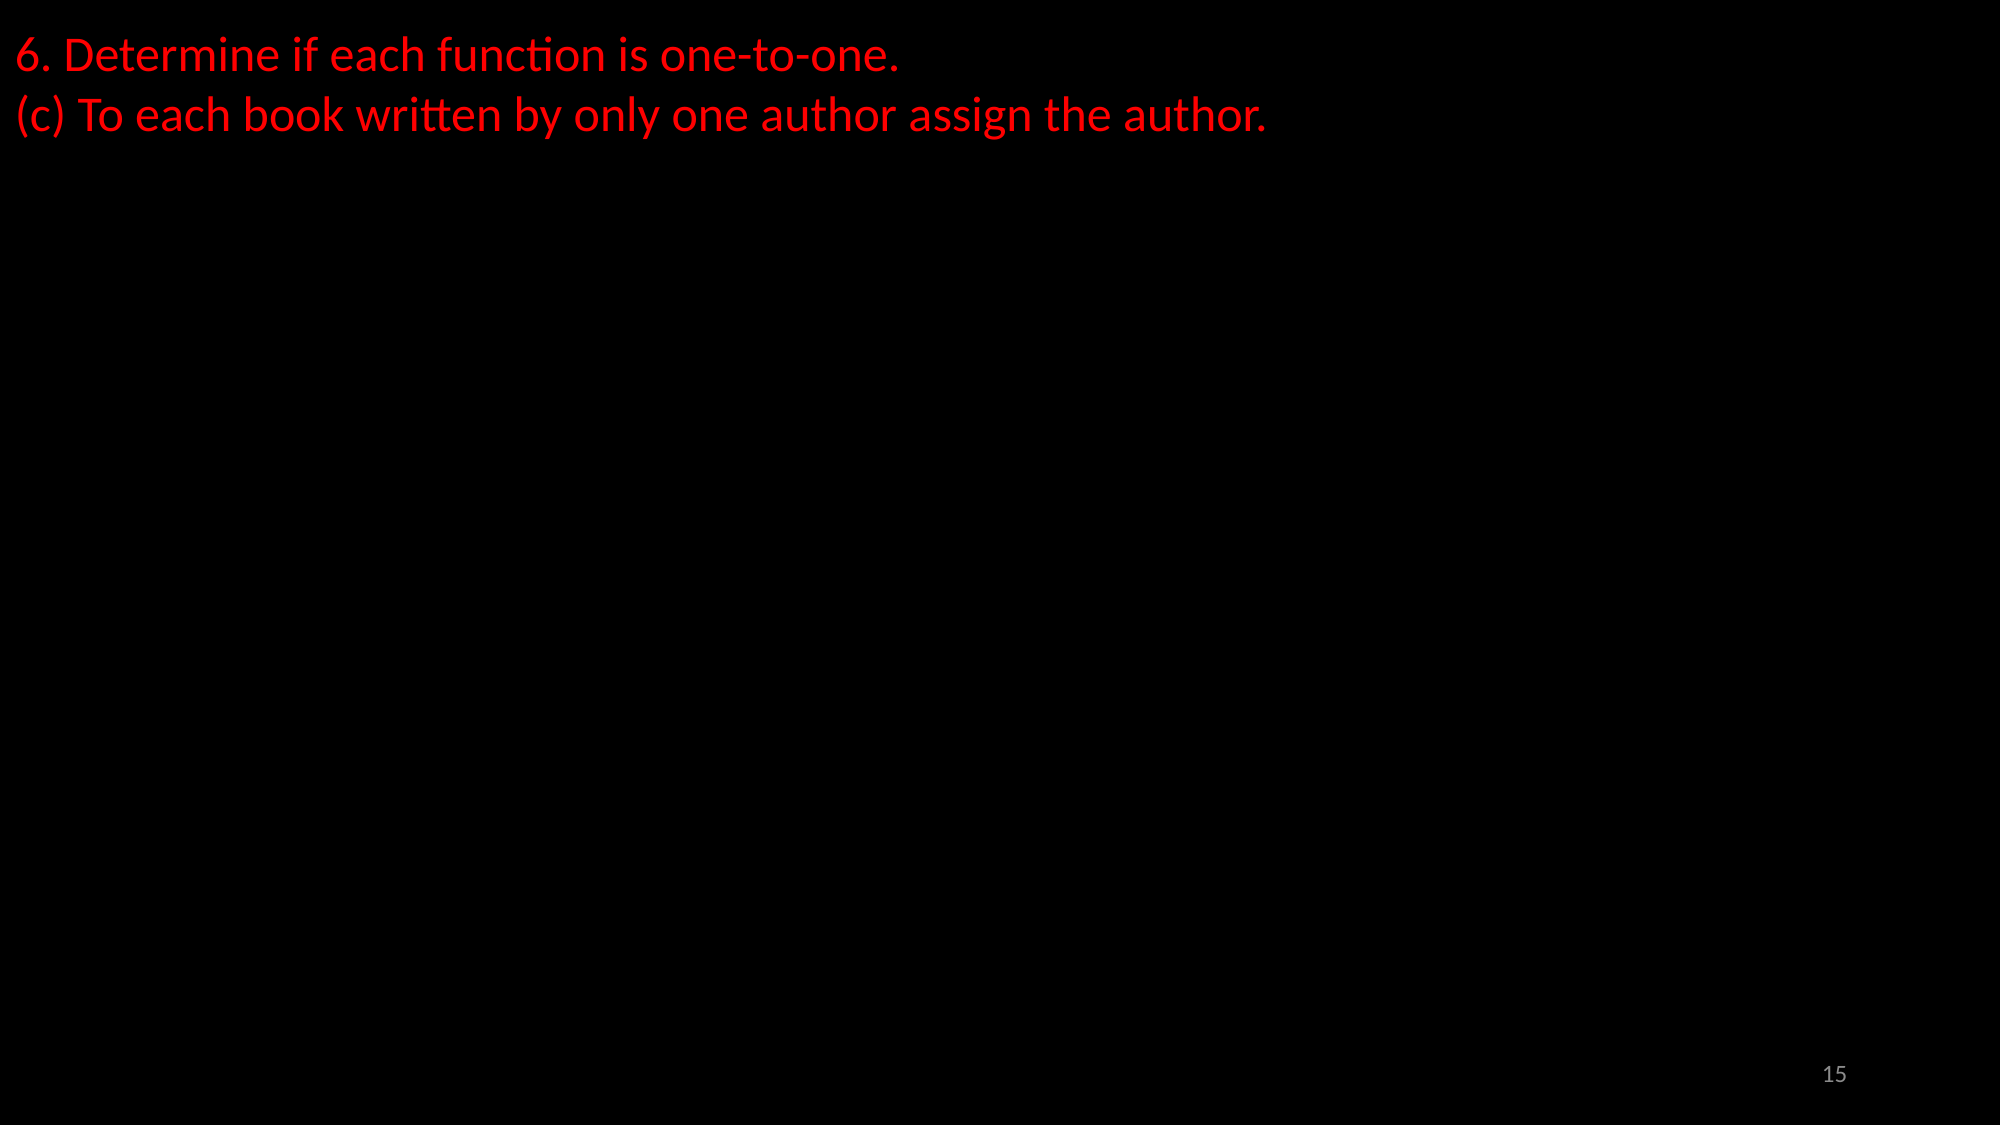

6. Determine if each function is one-to-one.
(c) To each book written by only one author assign the author.
15